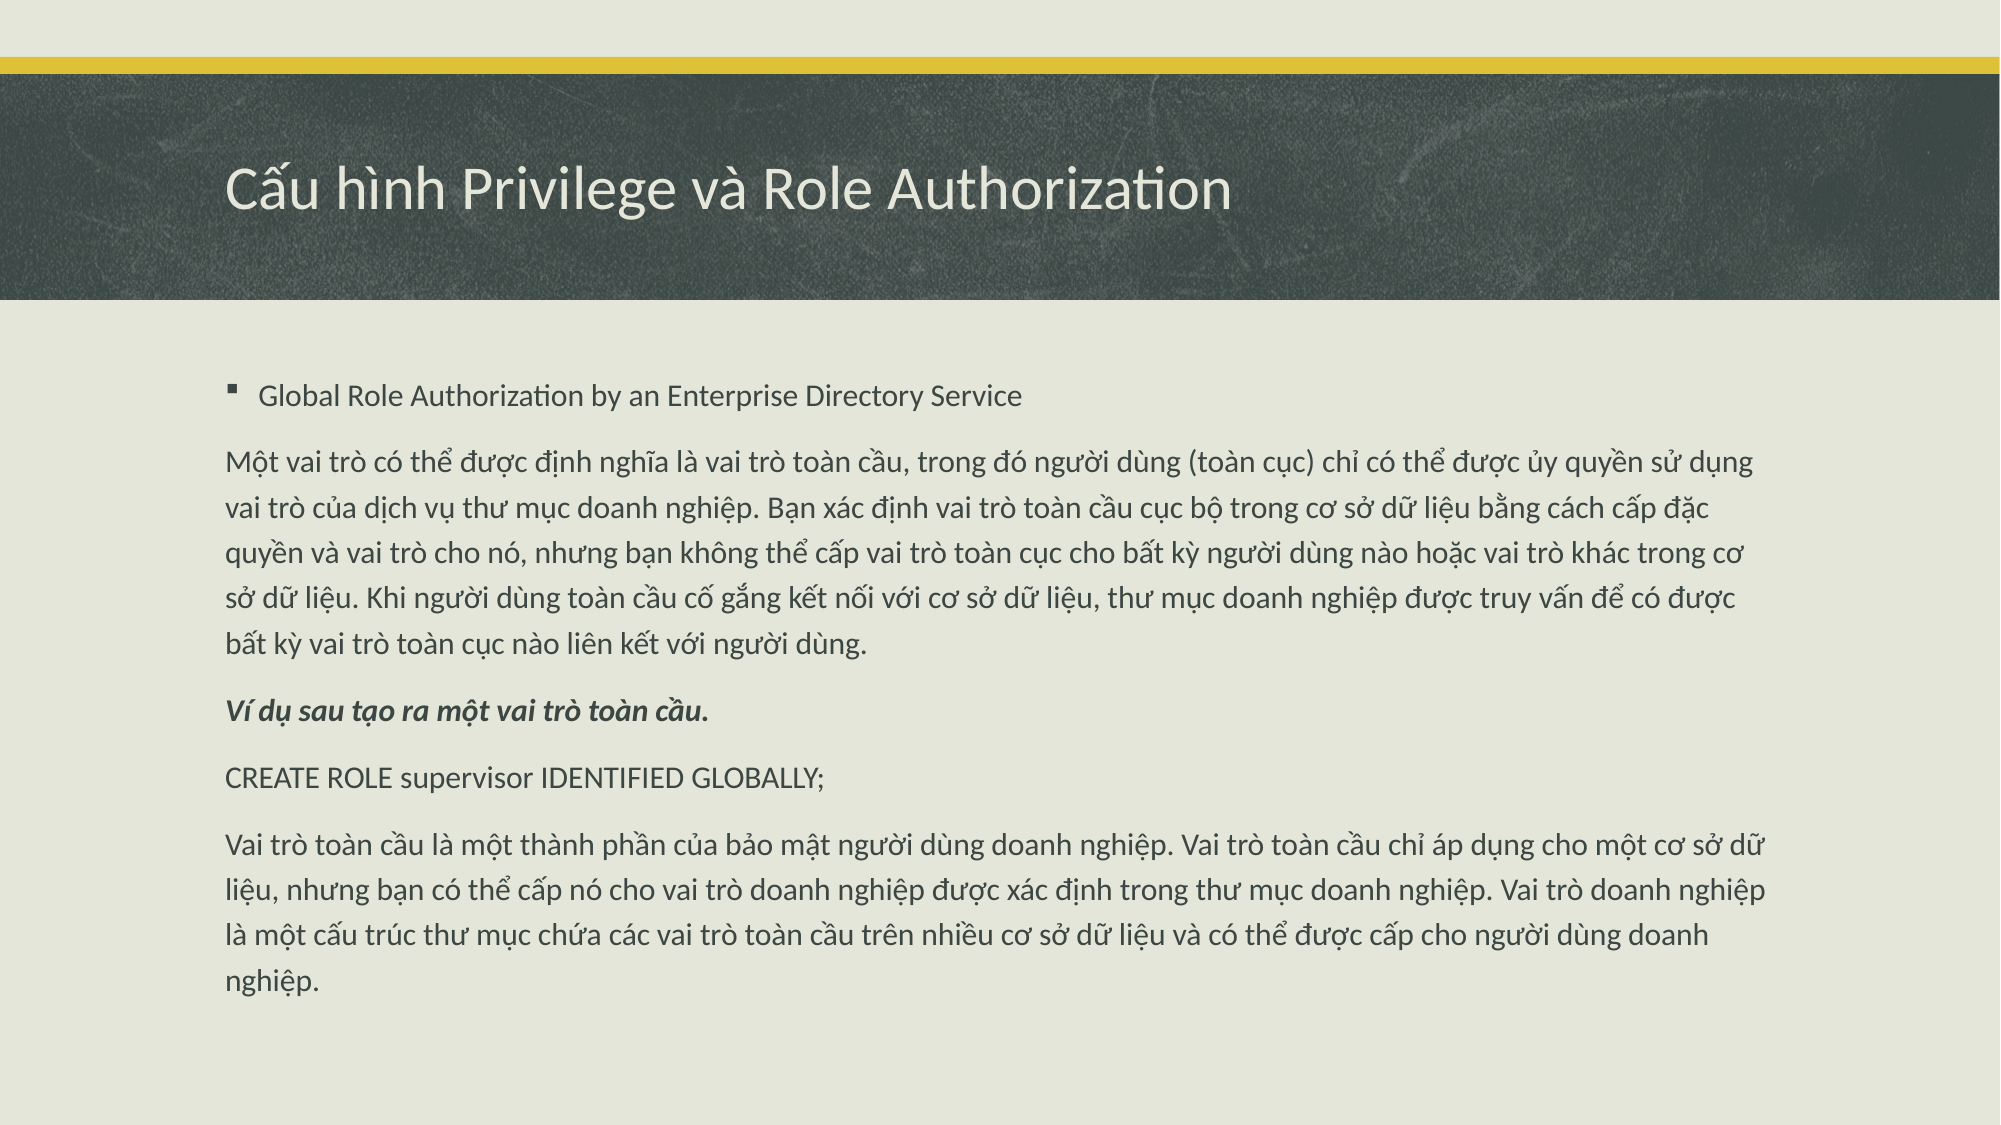

# Cấu hình Privilege và Role Authorization
Global Role Authorization by an Enterprise Directory Service
Một vai trò có thể được định nghĩa là vai trò toàn cầu, trong đó người dùng (toàn cục) chỉ có thể được ủy quyền sử dụng vai trò của dịch vụ thư mục doanh nghiệp. Bạn xác định vai trò toàn cầu cục bộ trong cơ sở dữ liệu bằng cách cấp đặc quyền và vai trò cho nó, nhưng bạn không thể cấp vai trò toàn cục cho bất kỳ người dùng nào hoặc vai trò khác trong cơ sở dữ liệu. Khi người dùng toàn cầu cố gắng kết nối với cơ sở dữ liệu, thư mục doanh nghiệp được truy vấn để có được bất kỳ vai trò toàn cục nào liên kết với người dùng.
Ví dụ sau tạo ra một vai trò toàn cầu.
CREATE ROLE supervisor IDENTIFIED GLOBALLY;
Vai trò toàn cầu là một thành phần của bảo mật người dùng doanh nghiệp. Vai trò toàn cầu chỉ áp dụng cho một cơ sở dữ liệu, nhưng bạn có thể cấp nó cho vai trò doanh nghiệp được xác định trong thư mục doanh nghiệp. Vai trò doanh nghiệp là một cấu trúc thư mục chứa các vai trò toàn cầu trên nhiều cơ sở dữ liệu và có thể được cấp cho người dùng doanh nghiệp.